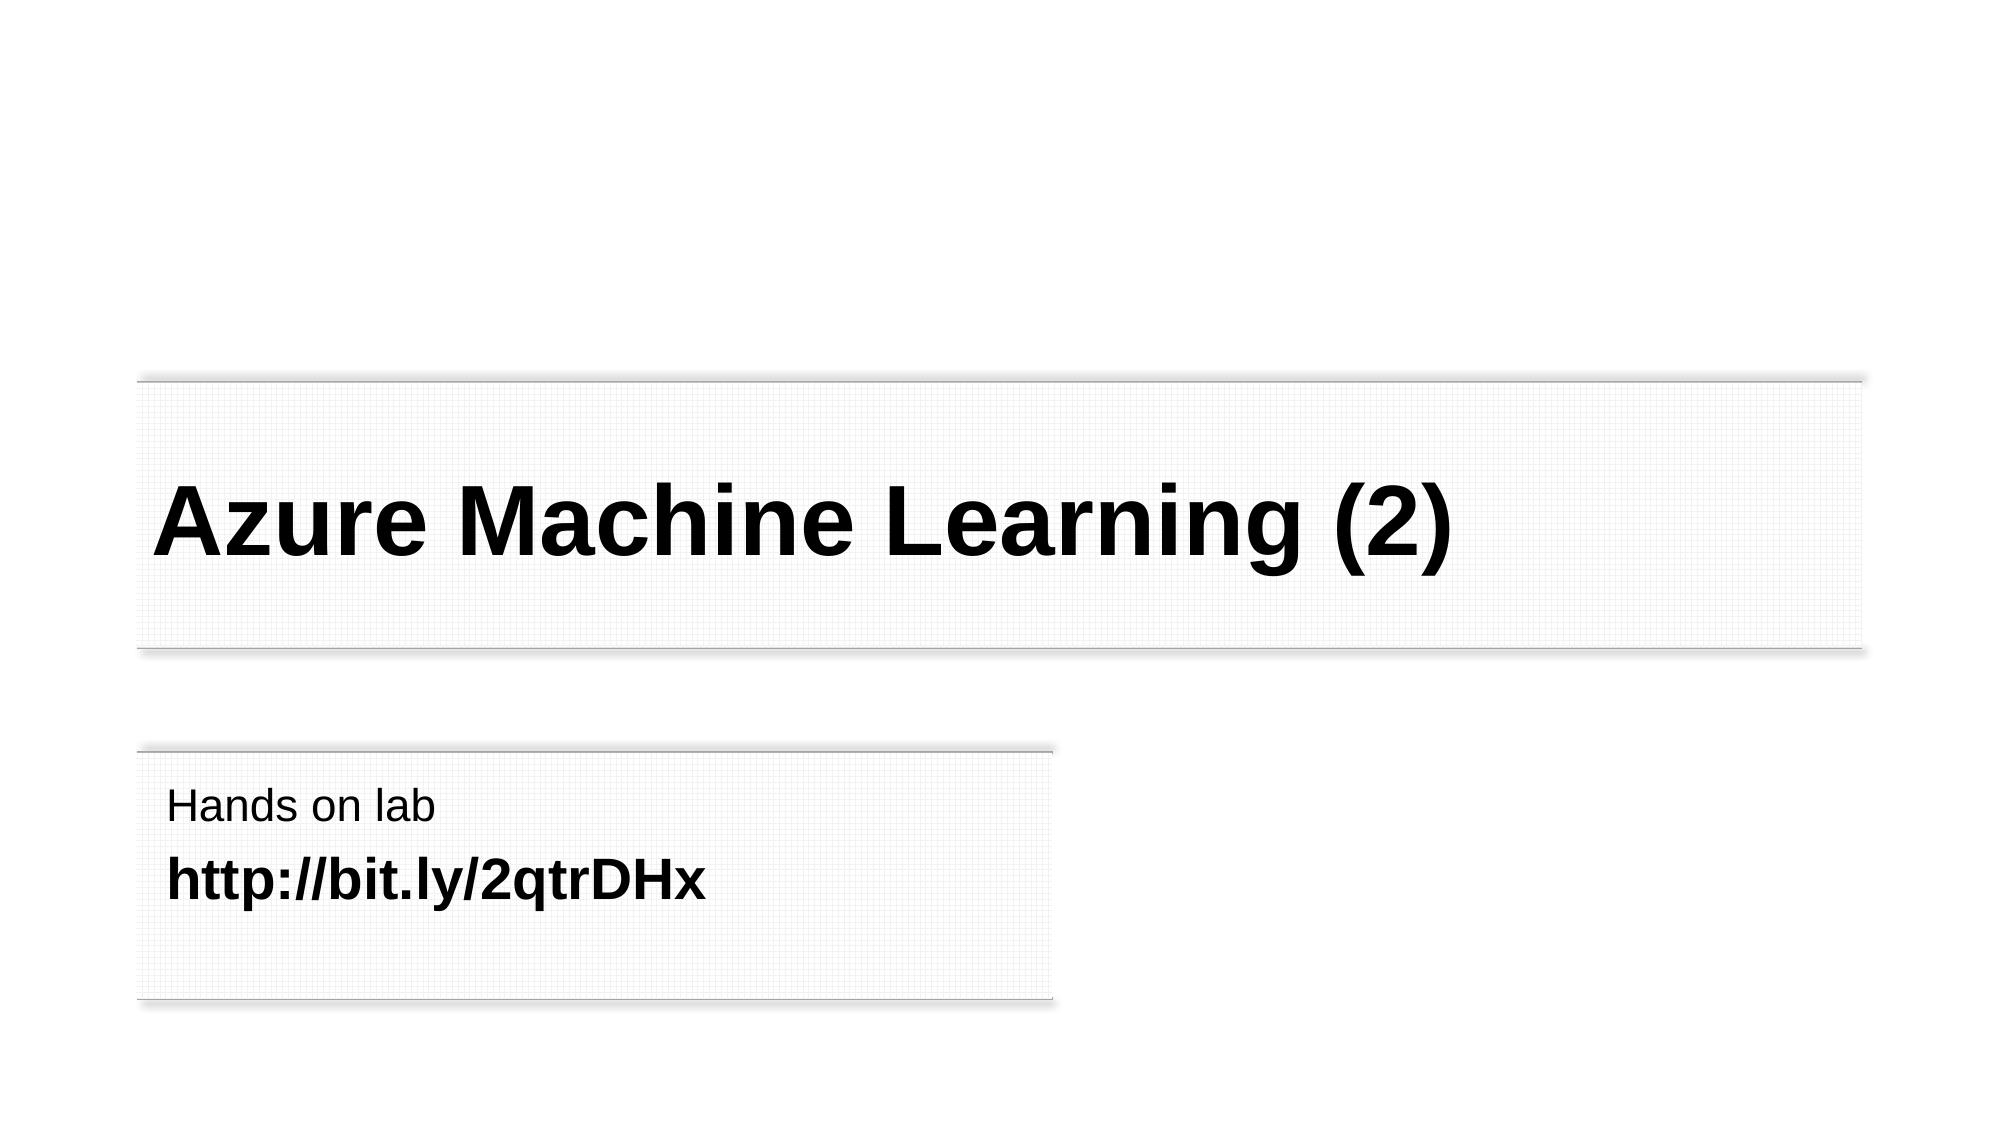

# Azure Machine Learning (2)
Hands on lab
http://bit.ly/2qtrDHx